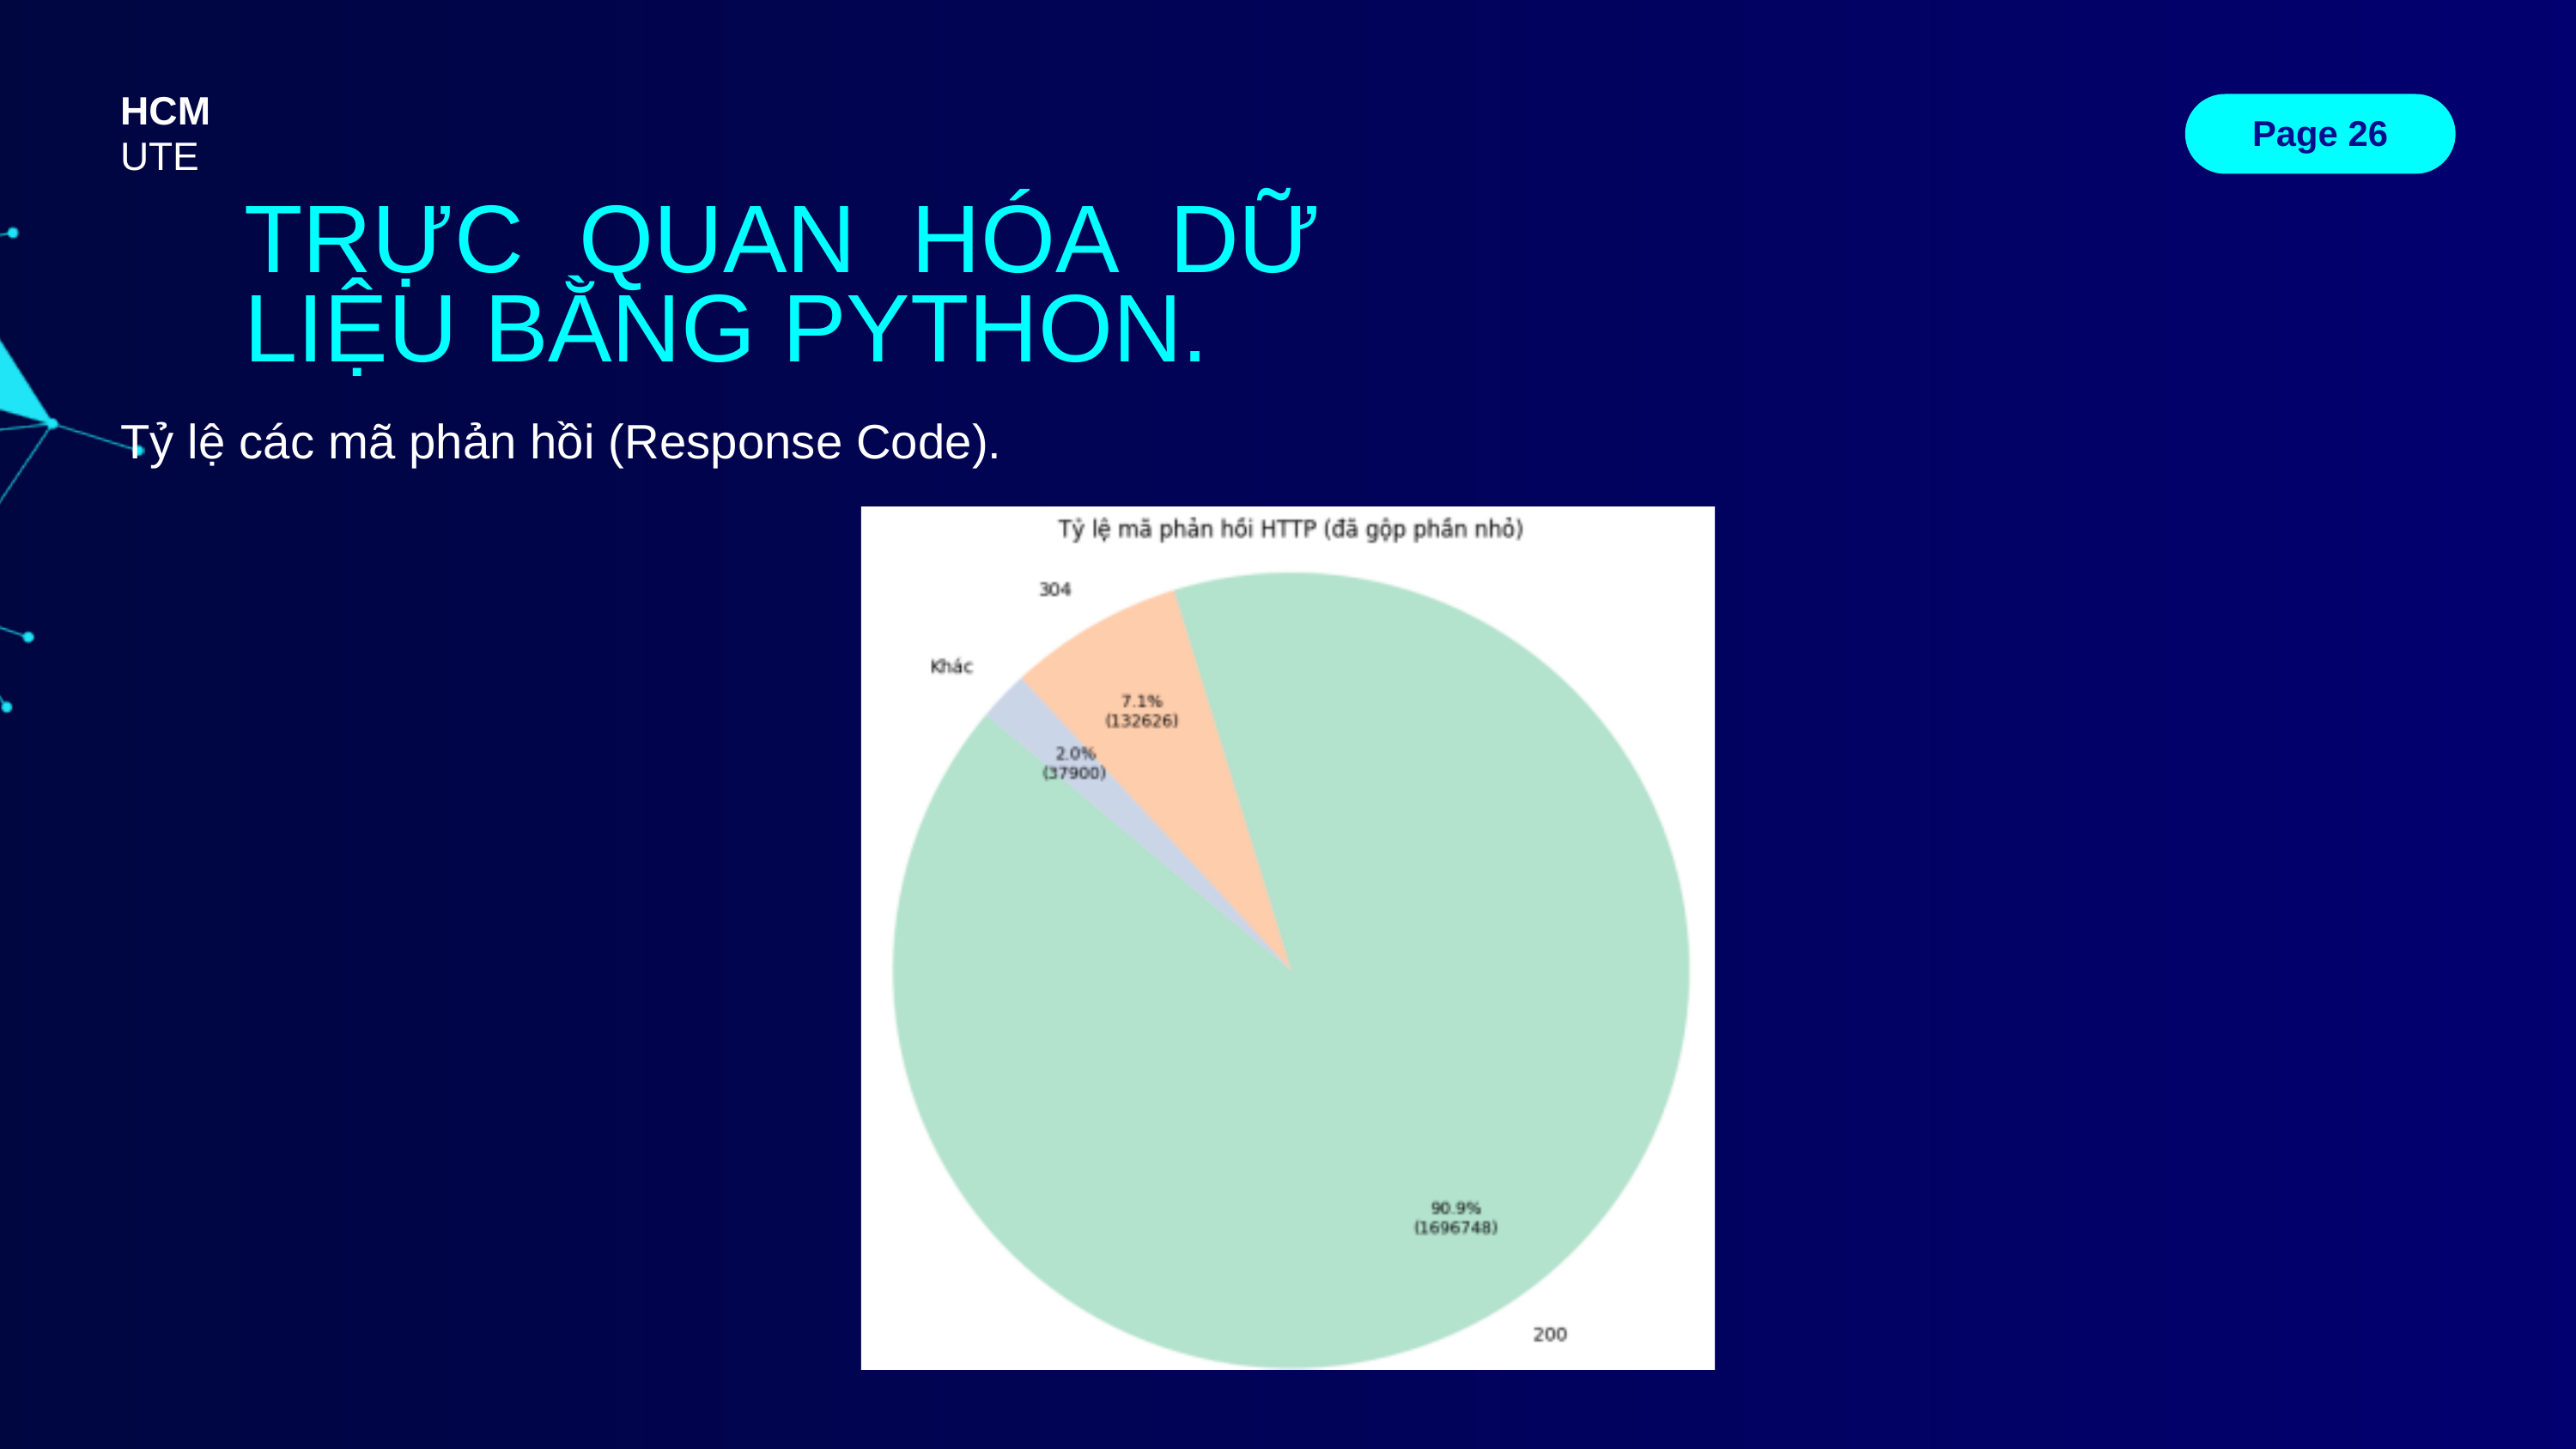

HCM

Page 26
UTE

TRỰC QUAN HÓA DỮ LIỆU BẰNG PYTHON.

Tỷ lệ các mã phản hồi (Response Code).